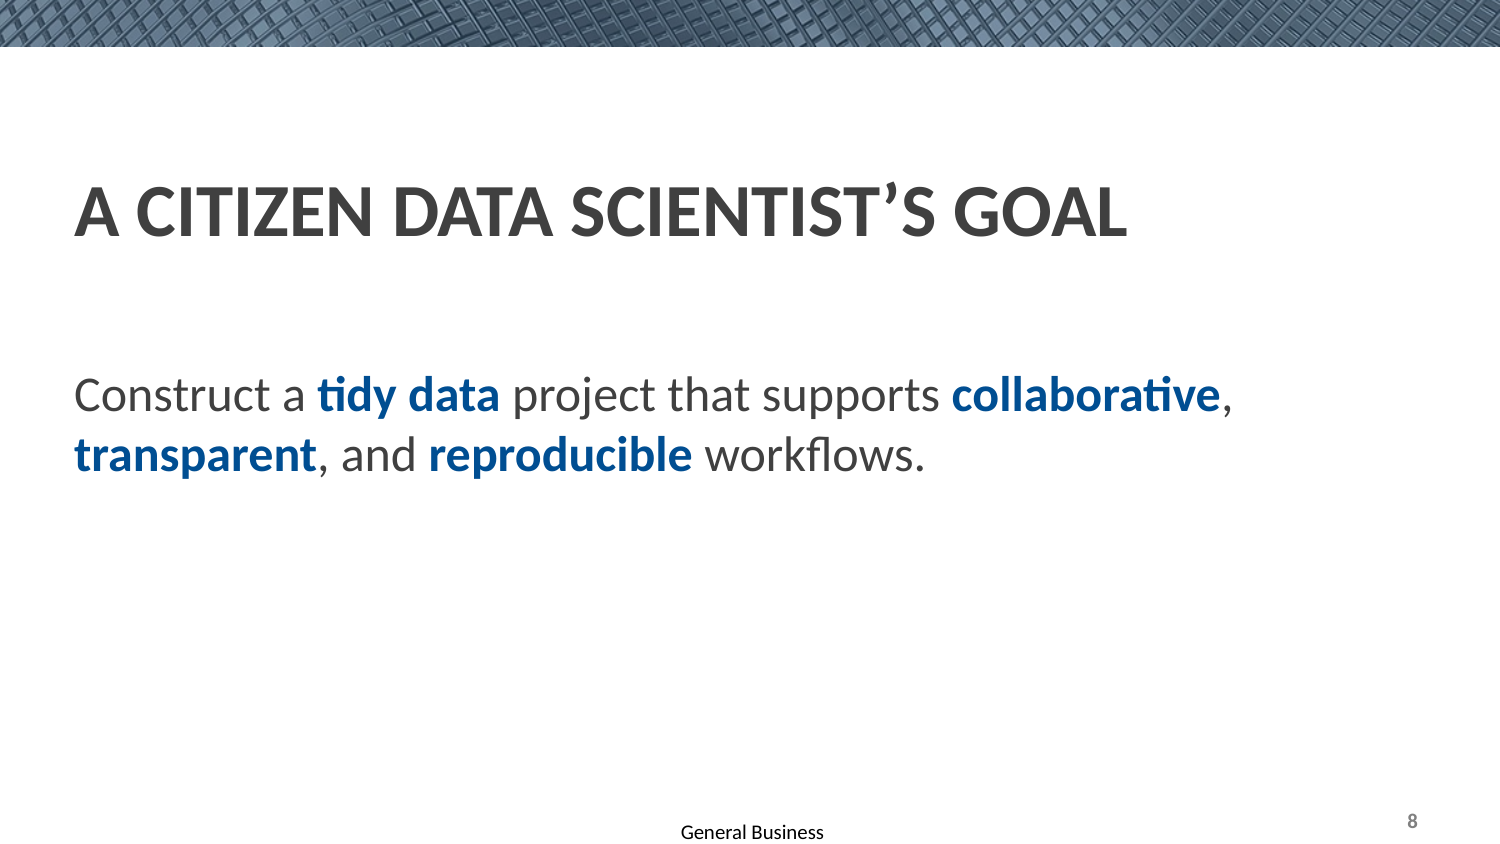

# A Citizen Data Scientist’s Goal
Construct a tidy data project that supports collaborative, transparent, and reproducible workflows.
8